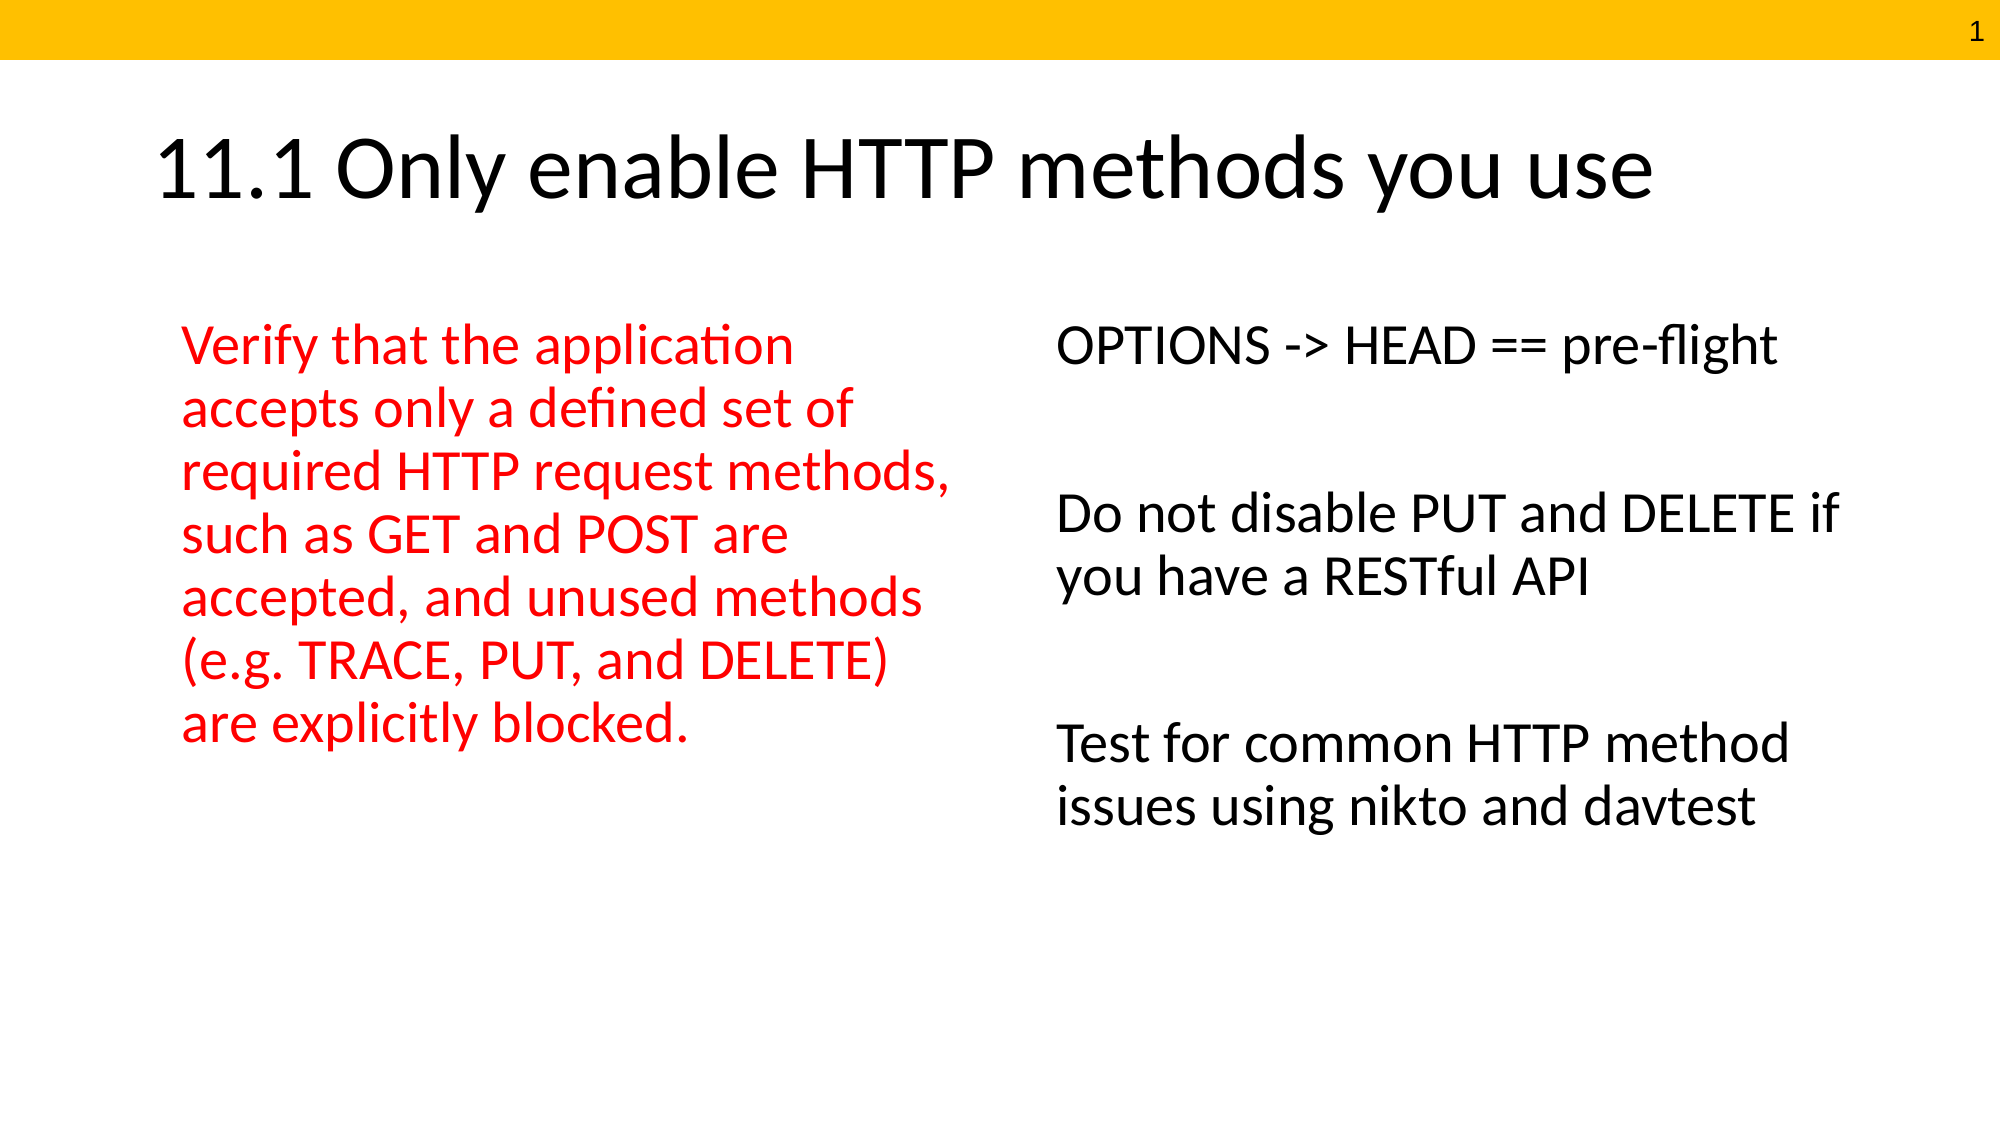

# 11.1 Only enable HTTP methods you use
Verify that the application accepts only a defined set of required HTTP request methods, such as GET and POST are accepted, and unused methods (e.g. TRACE, PUT, and DELETE) are explicitly blocked.
OPTIONS -> HEAD == pre-flight

Do not disable PUT and DELETE if you have a RESTful API

Test for common HTTP method issues using nikto and davtest